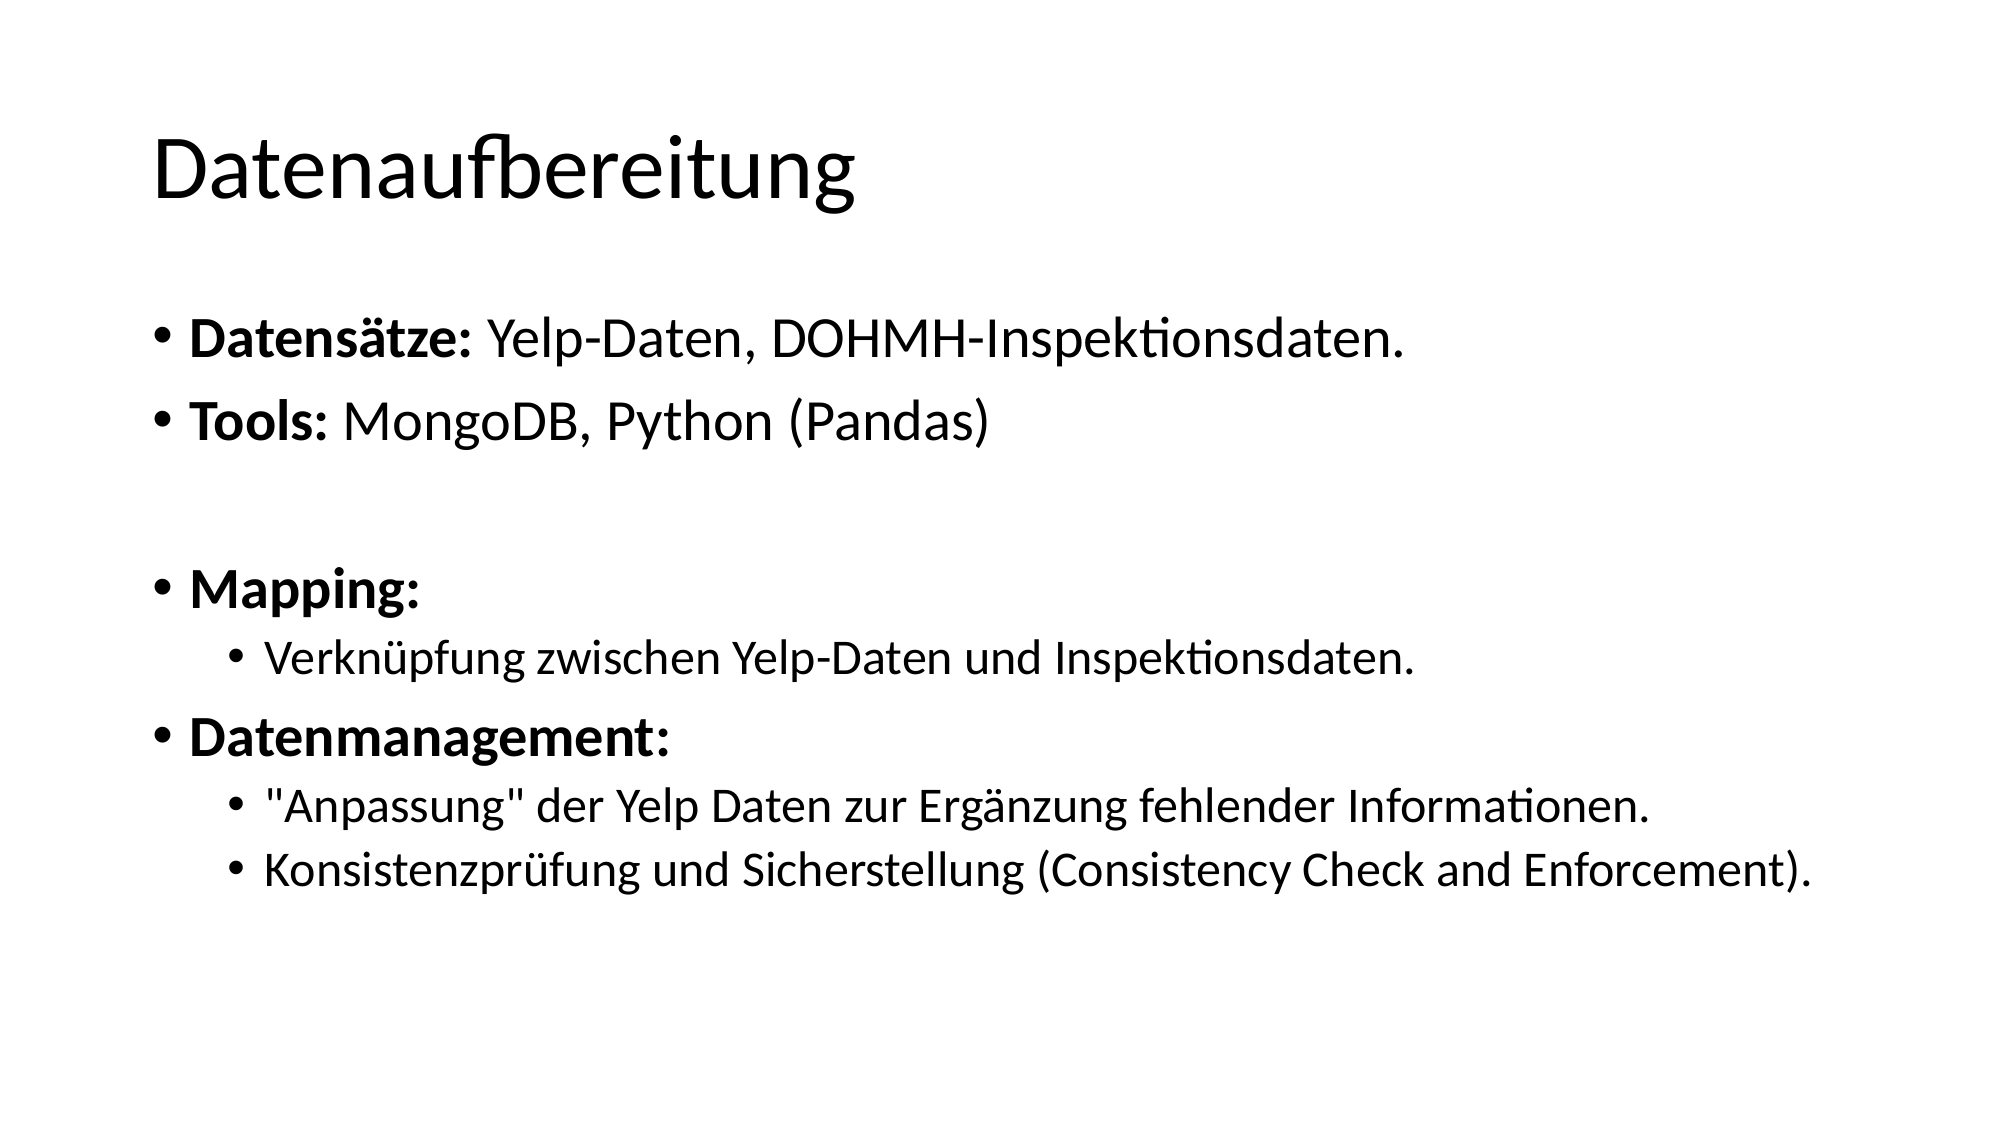

# Datenaufbereitung
Datensätze: Yelp-Daten, DOHMH-Inspektionsdaten.
Tools: MongoDB, Python (Pandas)

Mapping:
Verknüpfung zwischen Yelp-Daten und Inspektionsdaten.
Datenmanagement:
"Anpassung" der Yelp Daten zur Ergänzung fehlender Informationen.
Konsistenzprüfung und Sicherstellung (Consistency Check and Enforcement).